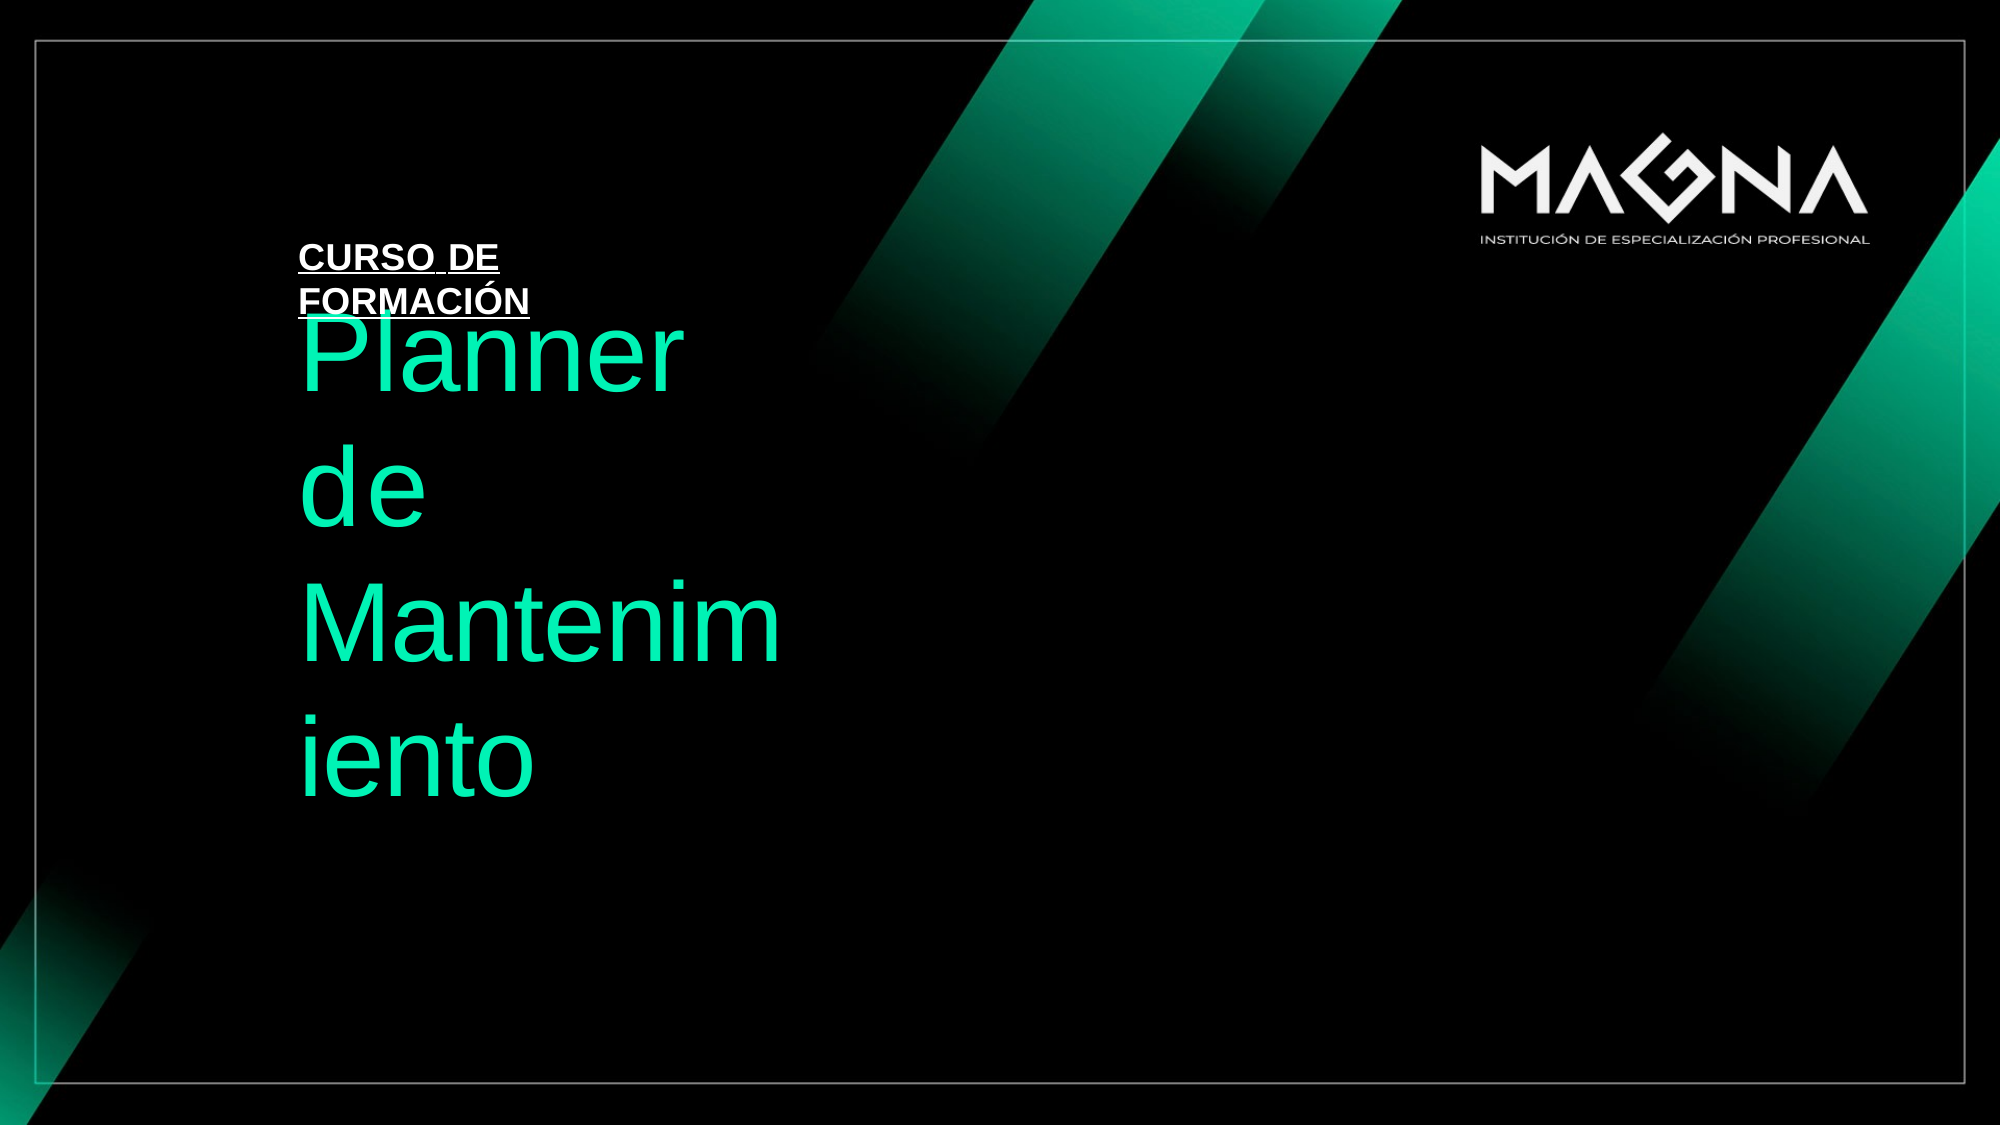

CURSO DE FORMACIÓN
# Planner  de
Mantenimiento